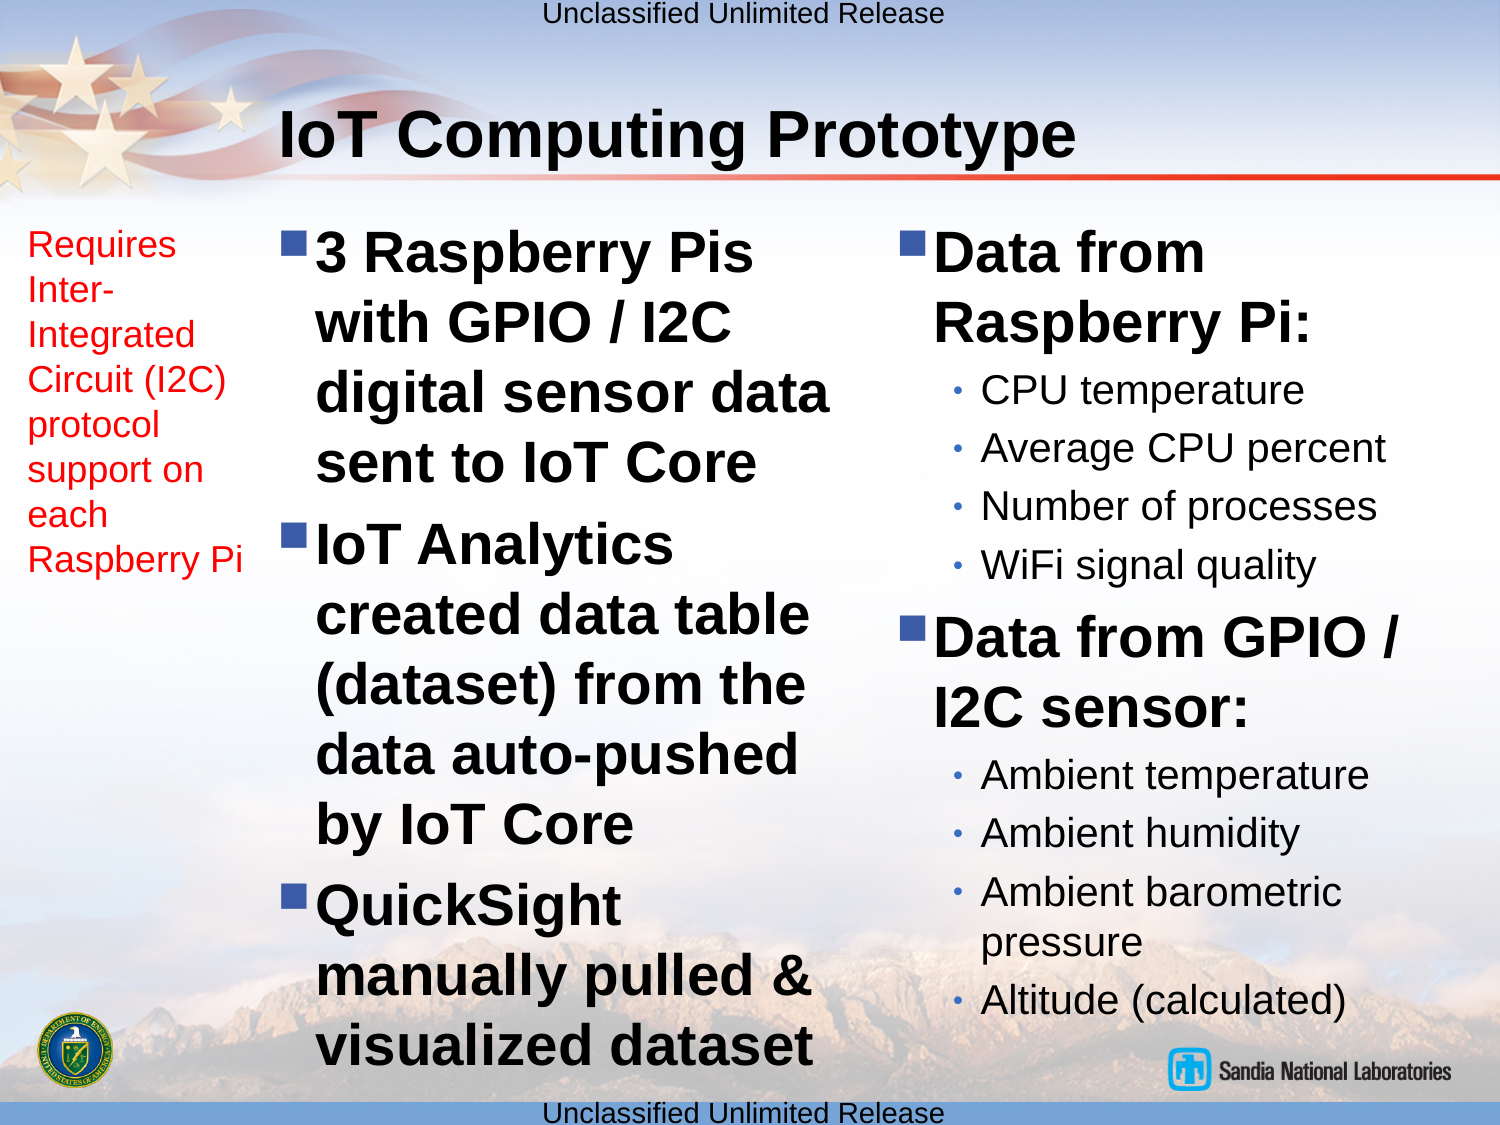

# IoT Computing Prototype
3 Raspberry Pis with GPIO / I2C digital sensor data sent to IoT Core
IoT Analytics created data table (dataset) from the data auto-pushed by IoT Core
QuickSight manually pulled & visualized dataset
Data from Raspberry Pi:
CPU temperature
Average CPU percent
Number of processes
WiFi signal quality
Data from GPIO / I2C sensor:
Ambient temperature
Ambient humidity
Ambient barometric pressure
Altitude (calculated)
Requires Inter-Integrated Circuit (I2C) protocol support on each Raspberry Pi